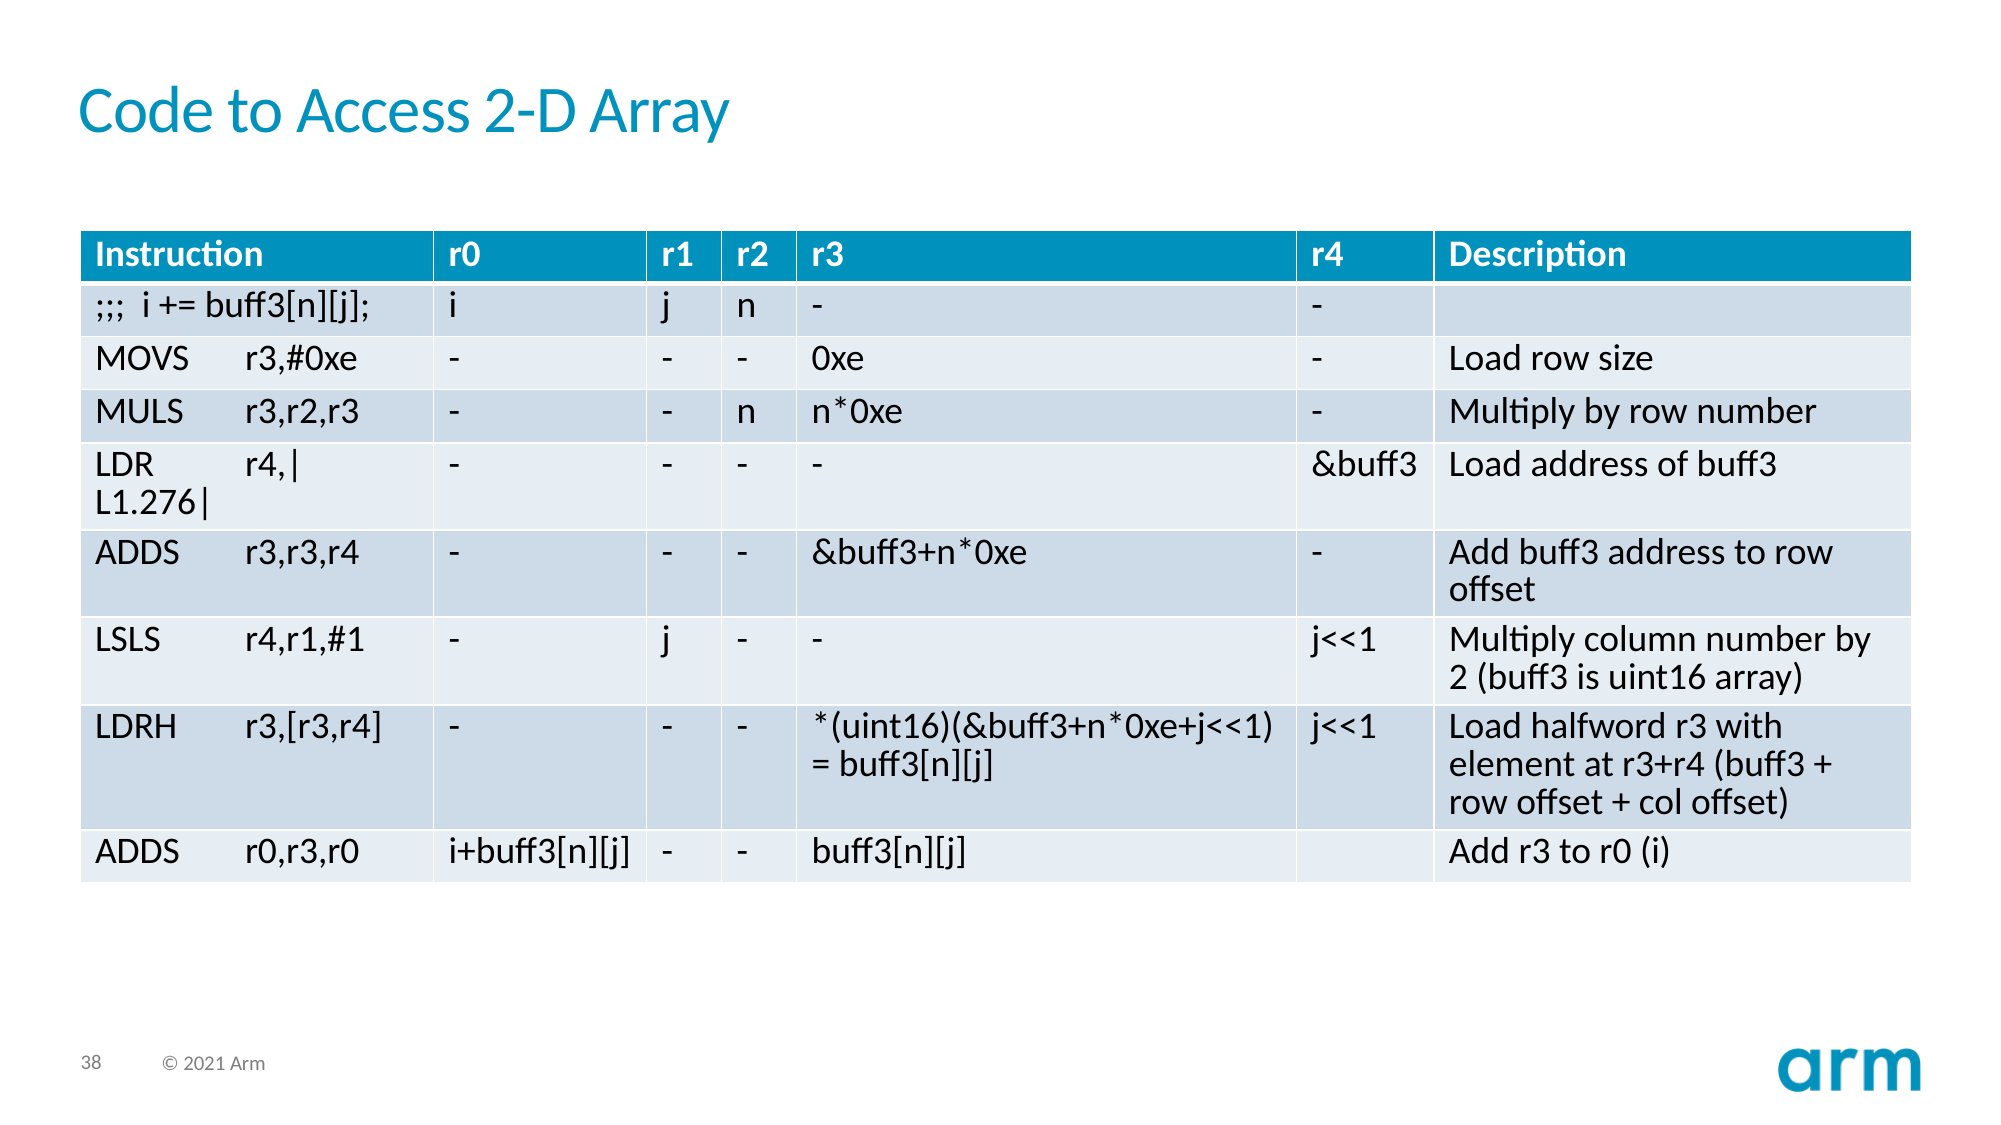

# Code to Access 2-D Array

| Instruction | r0 | r1 | r2 | r3 | r4 | Description |
| --- | --- | --- | --- | --- | --- | --- |
| ;;; i += buff3[n][j]; | i | j | n | - | - |  |
| MOVS r3,#0xe | - | - | - | 0xe | - | Load row size |
| MULS r3,r2,r3 | - | - | n | n\*0xe | - | Multiply by row number |
| LDR r4,|L1.276| | - | - | - | - | &buff3 | Load address of buff3 |
| ADDS r3,r3,r4 | - | - | - | &buff3+n\*0xe | - | Add buff3 address to row offset |
| LSLS r4,r1,#1 | - | j | - | - | j<<1 | Multiply column number by 2 (buff3 is uint16 array) |
| LDRH r3,[r3,r4] | - | - | - | \*(uint16)(&buff3+n\*0xe+j<<1) = buff3[n][j] | j<<1 | Load halfword r3 with element at r3+r4 (buff3 + row offset + col offset) |
| ADDS r0,r3,r0 | i+buff3[n][j] | - | - | buff3[n][j] |  | Add r3 to r0 (i) |